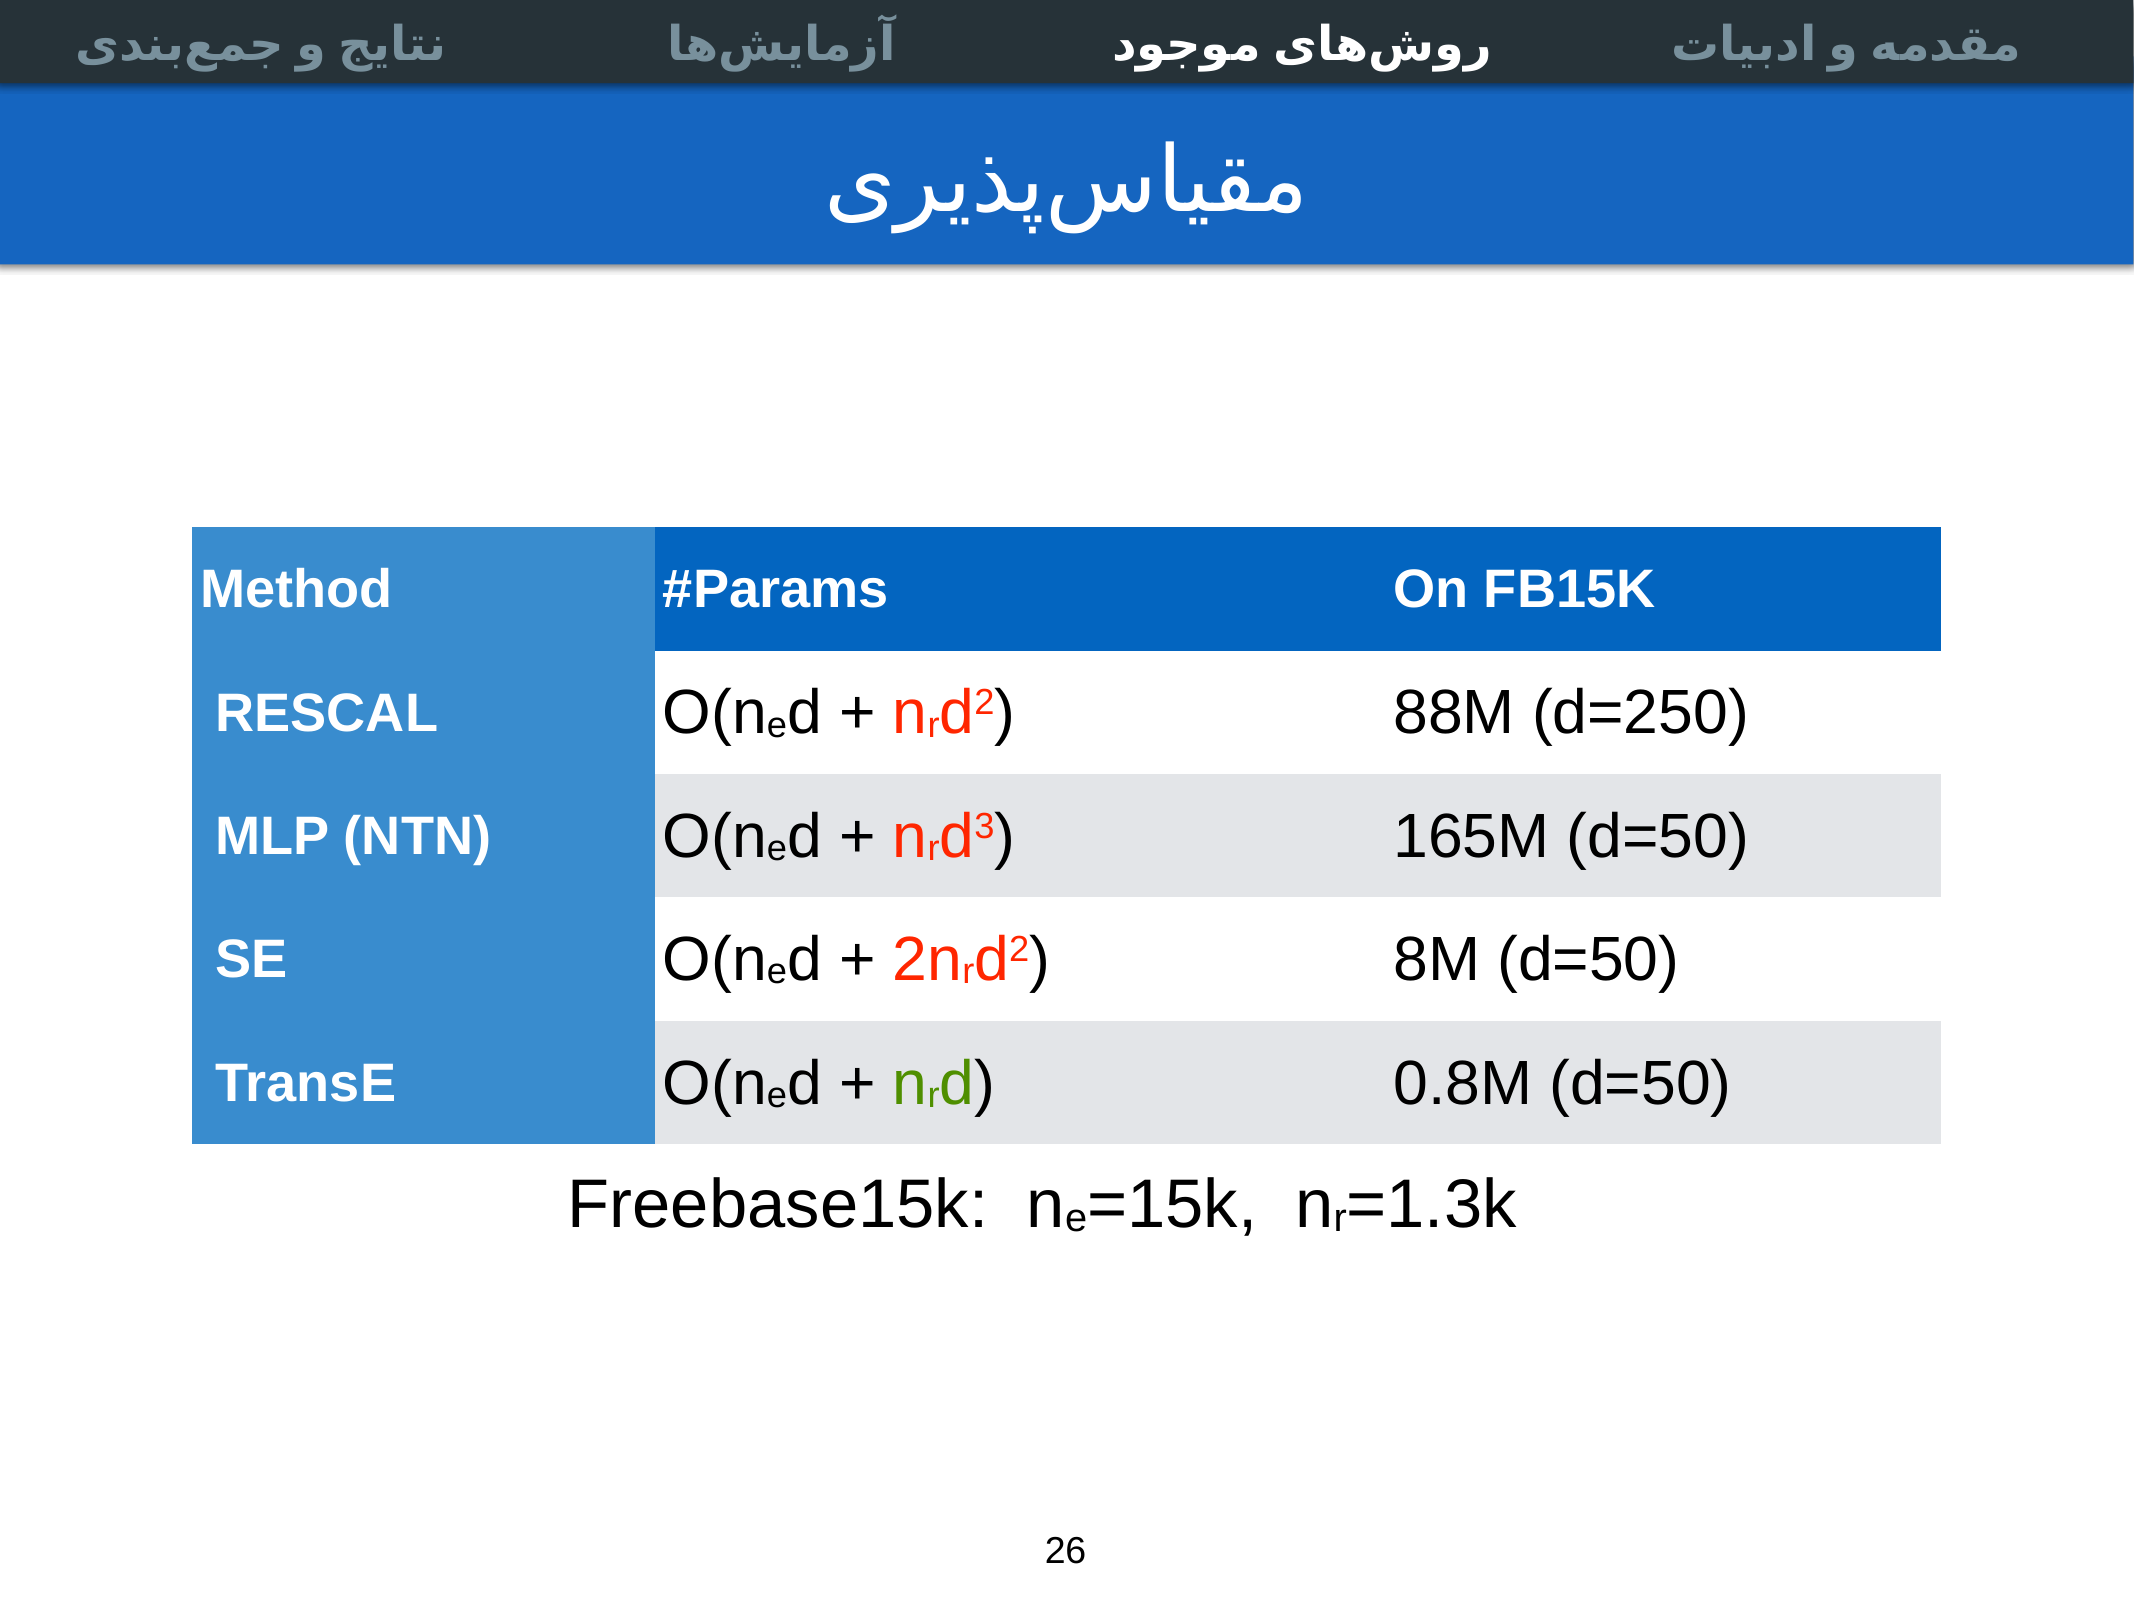

آزمایش‌ها
Multi-relational data
Link prediction
Experiments
Association Rules
نتایج و جمع‌بندی
روش‌های موجود
مقدمه و ادبیات
# مقیاس‌پذیری
| Method | #Params | On FB15K |
| --- | --- | --- |
| RESCAL | O(ned + nrd2) | 88M (d=250) |
| MLP (NTN) | O(ned + nrd3) | 165M (d=50) |
| SE | O(ned + 2nrd2) | 8M (d=50) |
| TransE | O(ned + nrd) | 0.8M (d=50) |
Freebase15k:  ne=15k,  nr=1.3k
26